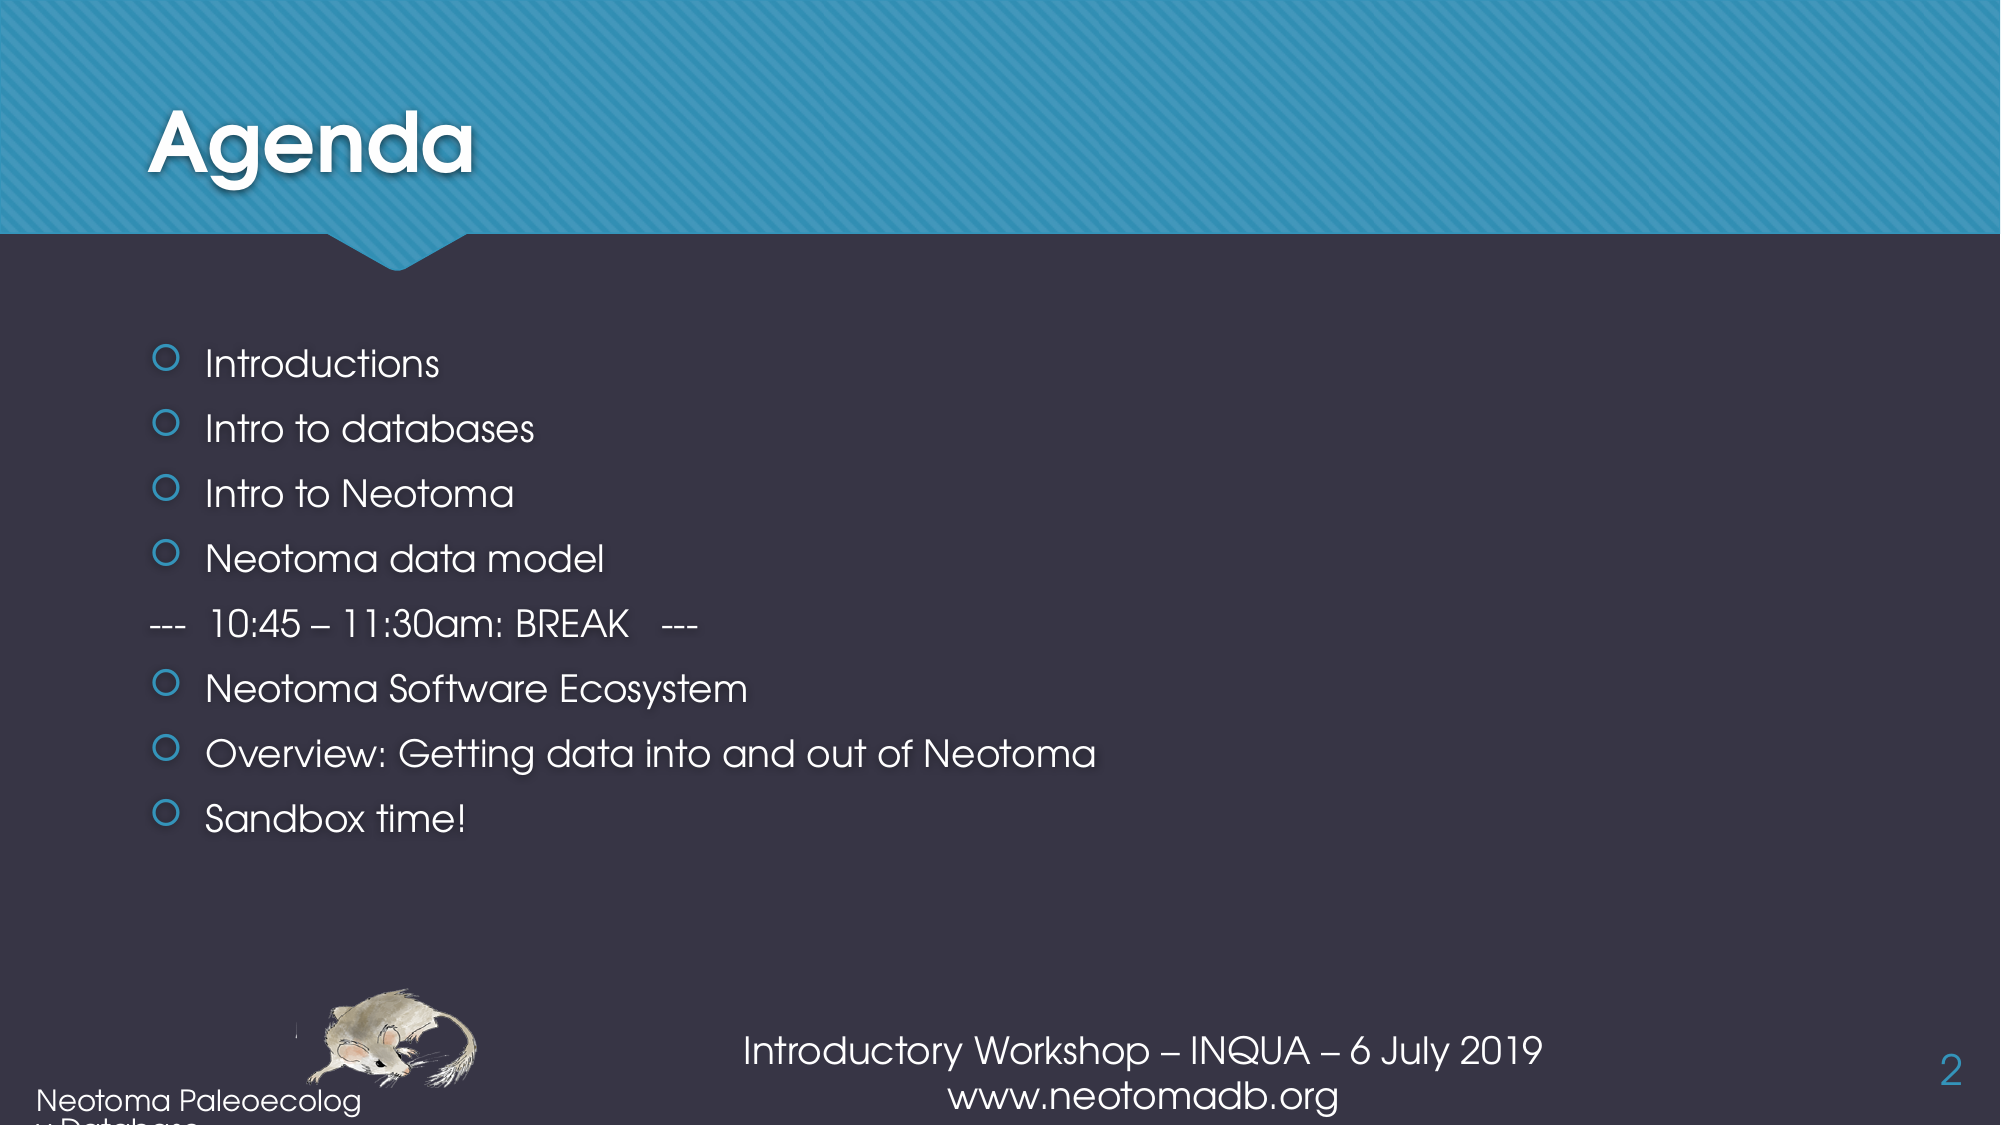

# Agenda
Introductions
Intro to databases
Intro to Neotoma
Neotoma data model
---  10:45 – 11:30am: BREAK   ---
Neotoma Software Ecosystem
Overview: Getting data into and out of Neotoma
Sandbox time!

Introductory Workshop – INQUA – 6 July 2019 www.neotomadb.org
2
Neotoma Paleoecology Database